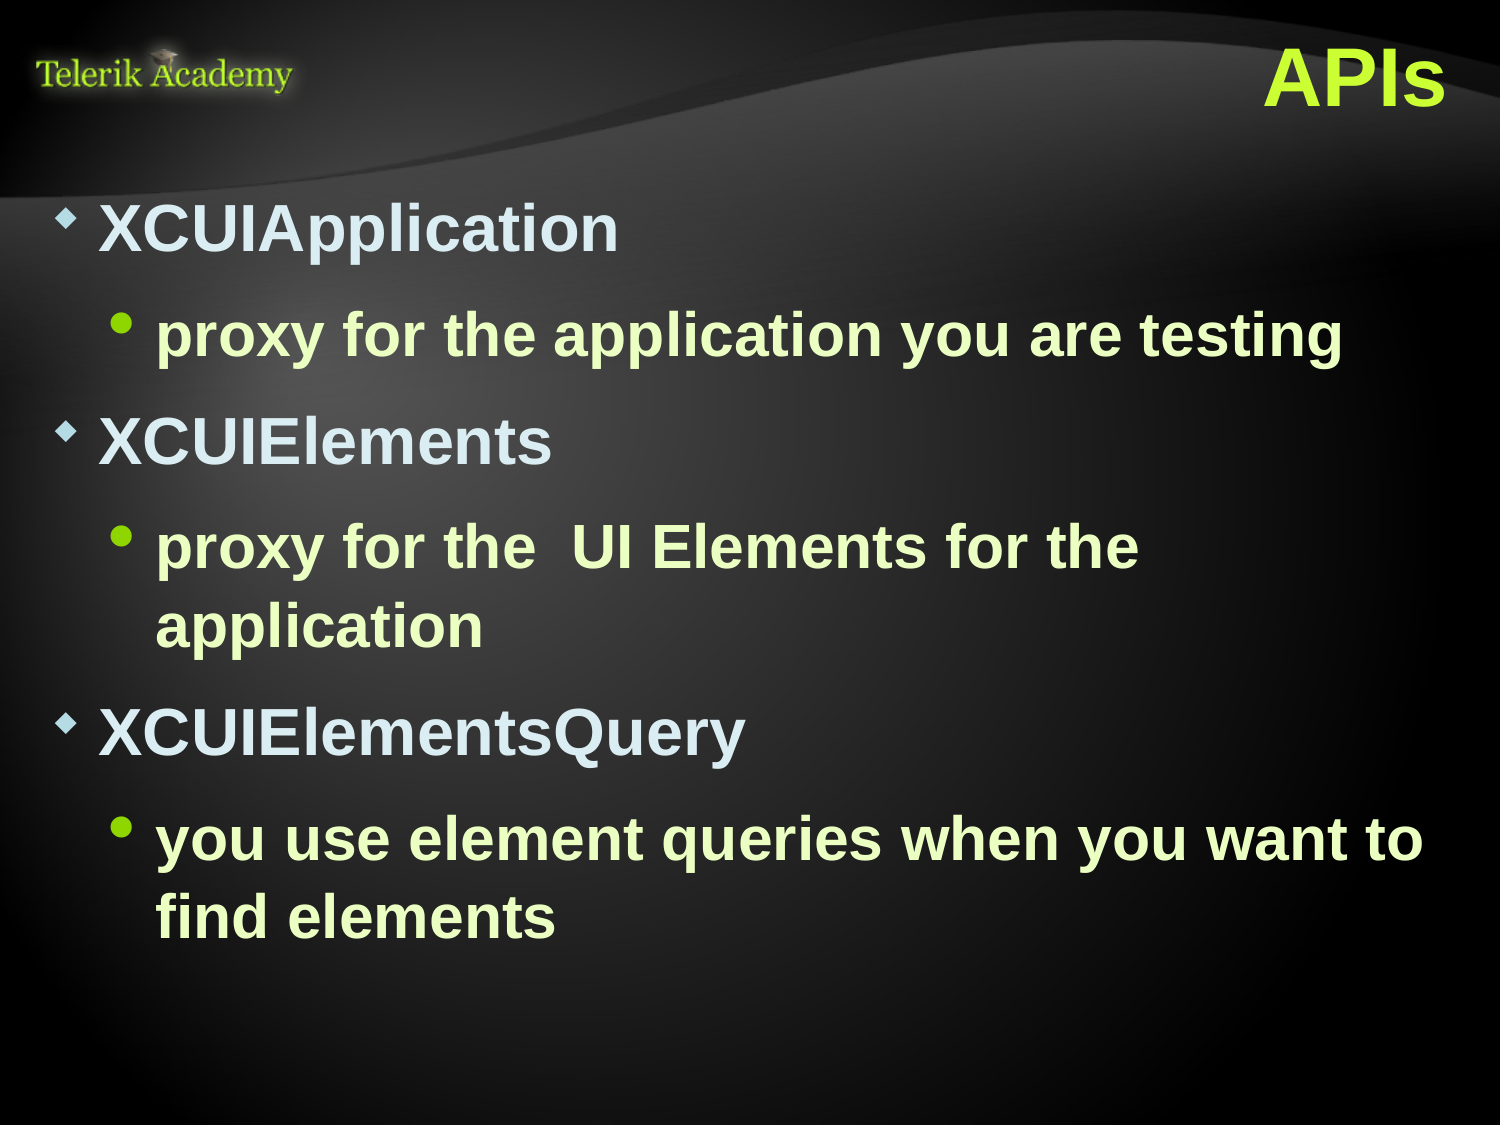

# APIs
XCUIApplication
proxy for the application you are testing
XCUIElements
proxy for the  UI Elements for the application
XCUIElementsQuery
you use element queries when you want to find elements